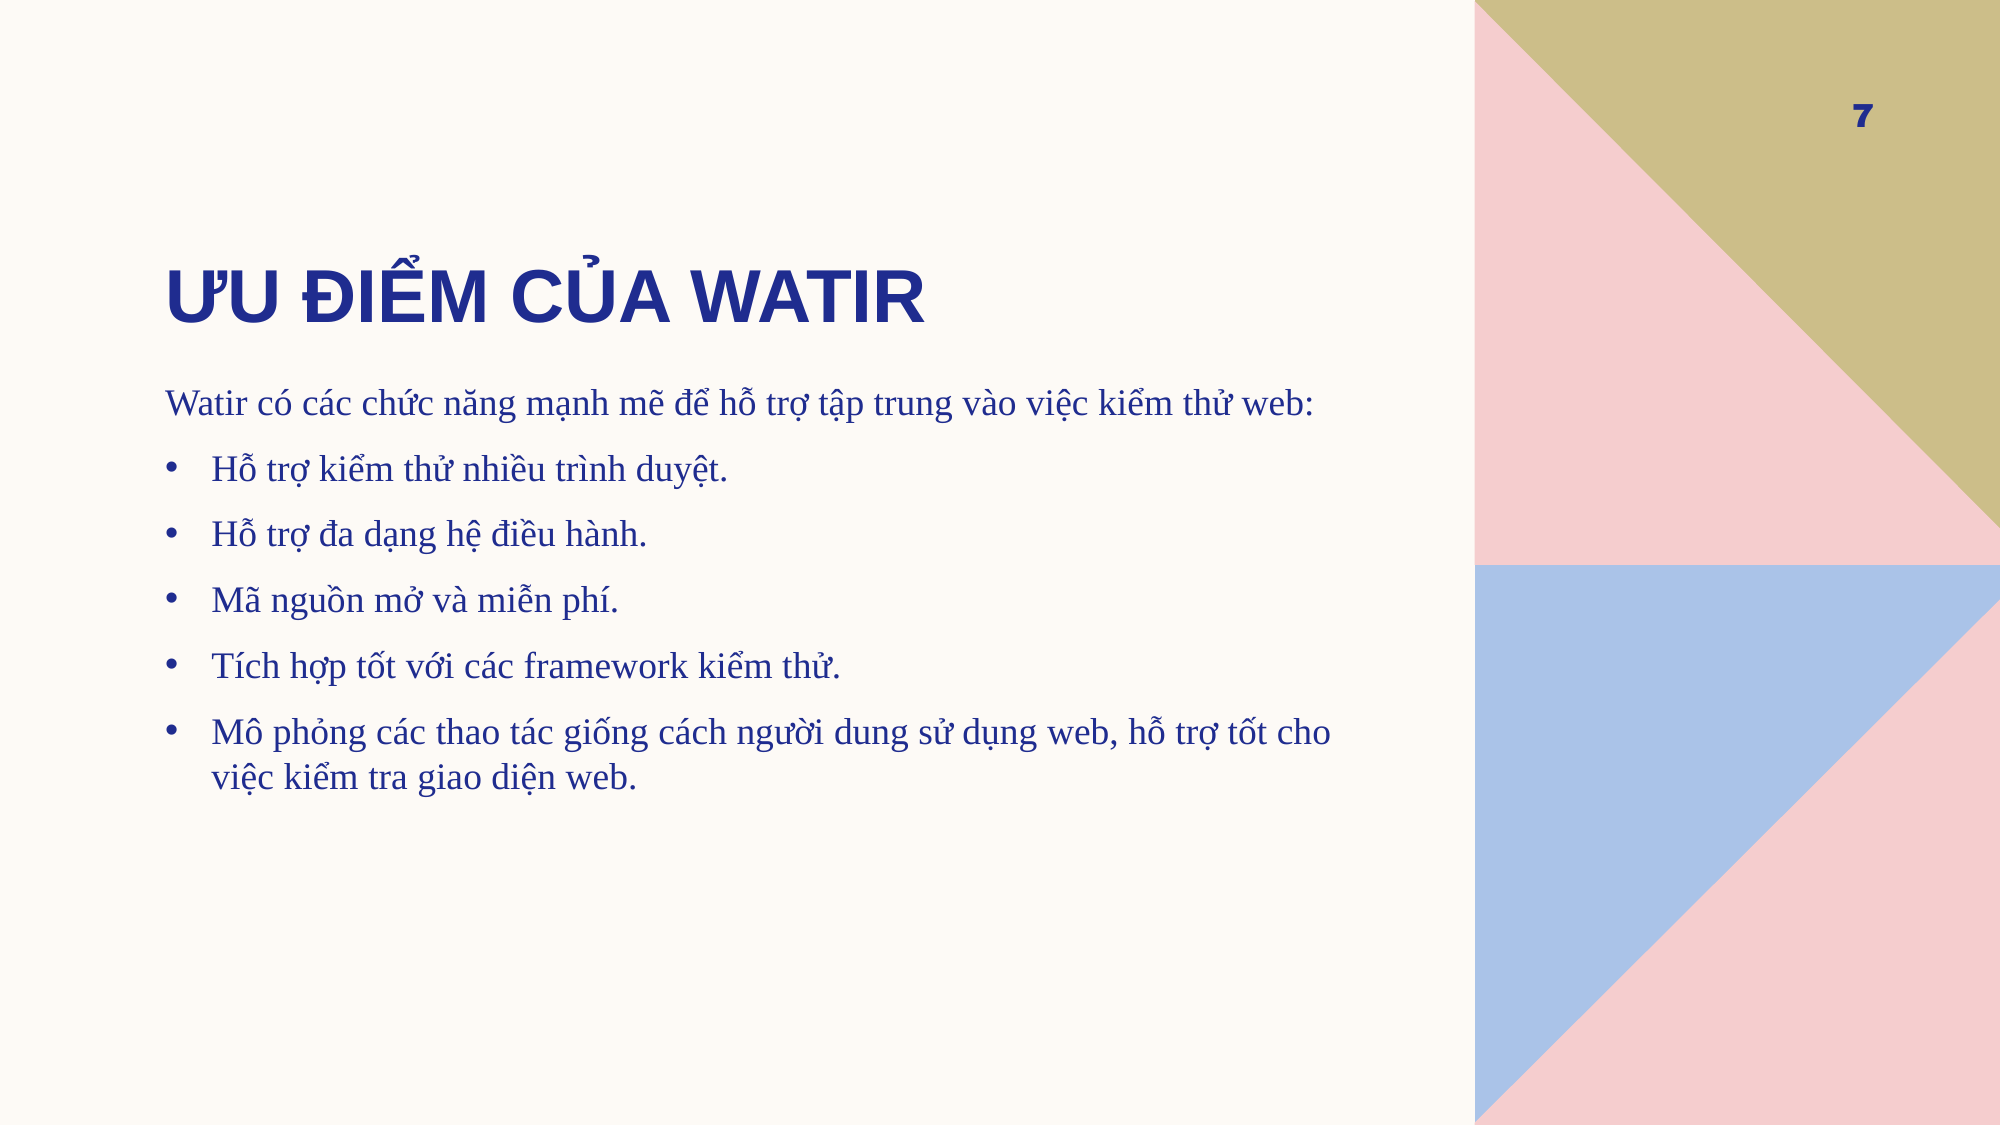

7
# Ưu điểm của WATIR
Watir có các chức năng mạnh mẽ để hỗ trợ tập trung vào việc kiểm thử web:
Hỗ trợ kiểm thử nhiều trình duyệt.
Hỗ trợ đa dạng hệ điều hành.
Mã nguồn mở và miễn phí.
Tích hợp tốt với các framework kiểm thử.
Mô phỏng các thao tác giống cách người dung sử dụng web, hỗ trợ tốt cho việc kiểm tra giao diện web.